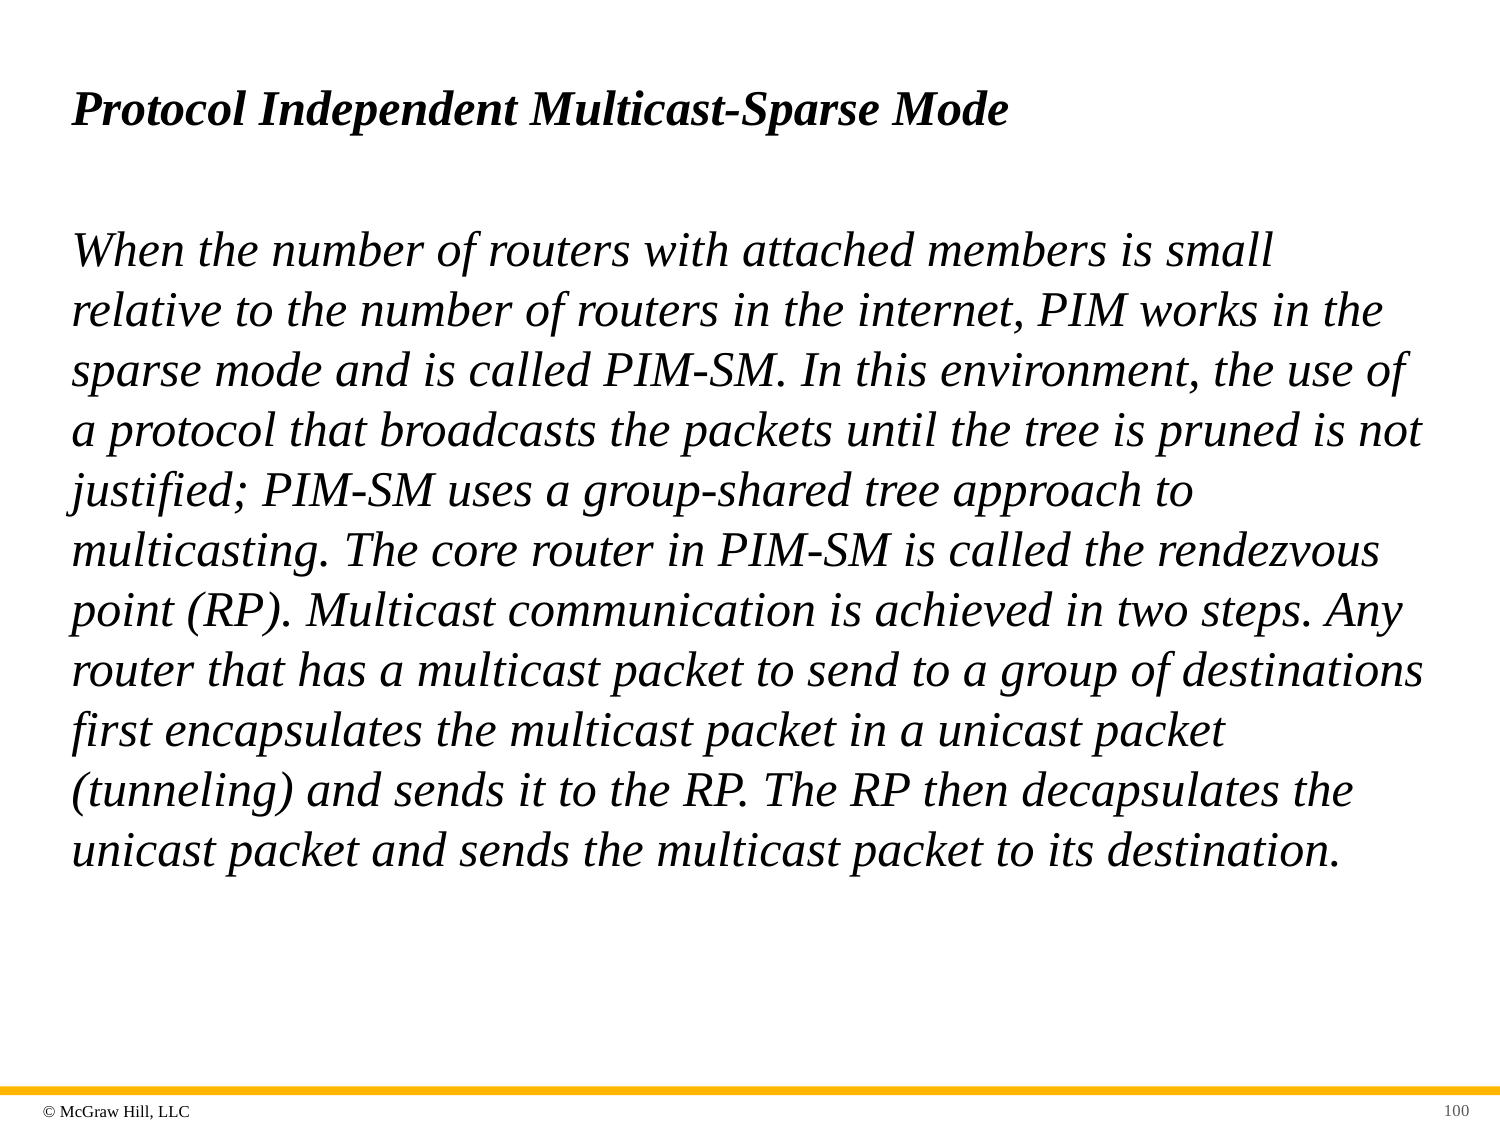

# Protocol Independent Multicast-Sparse Mode
When the number of routers with attached members is small relative to the number of routers in the internet, PIM works in the sparse mode and is called PIM-SM. In this environment, the use of a protocol that broadcasts the packets until the tree is pruned is not justified; PIM-SM uses a group-shared tree approach to multicasting. The core router in PIM-SM is called the rendezvous point (RP). Multicast communication is achieved in two steps. Any router that has a multicast packet to send to a group of destinations first encapsulates the multicast packet in a unicast packet (tunneling) and sends it to the RP. The RP then decapsulates the unicast packet and sends the multicast packet to its destination.
100